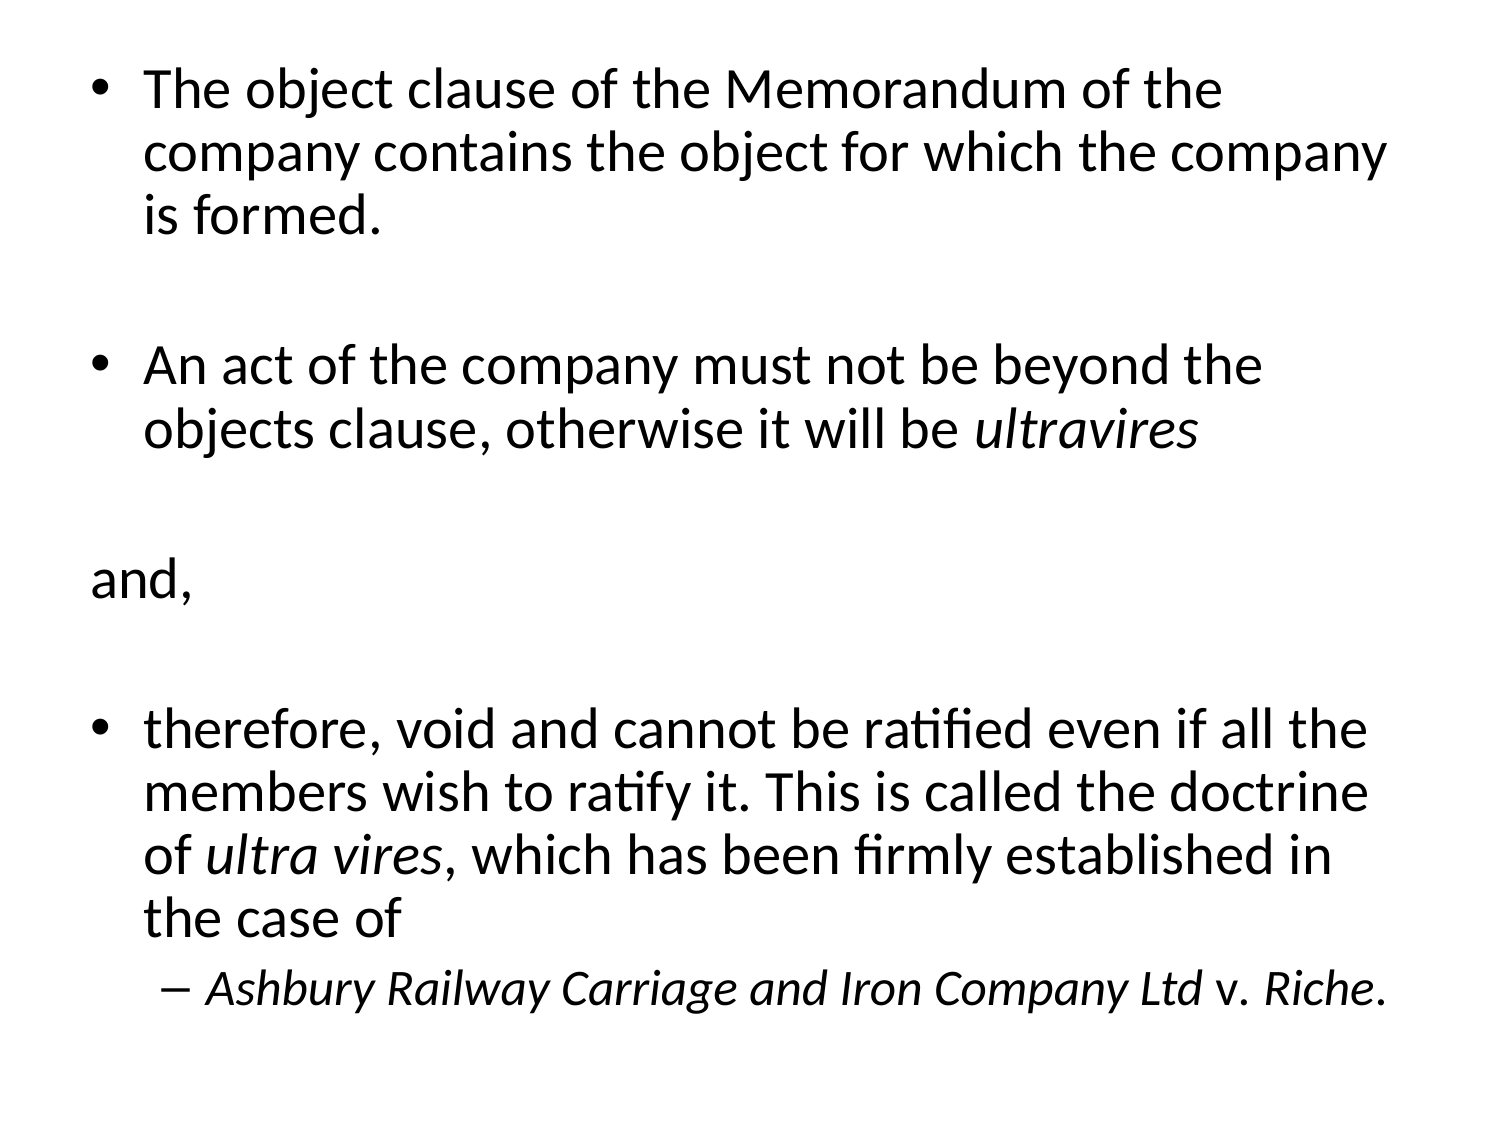

The object clause of the Memorandum of the company contains the object for which the company is formed.

An act of the company must not be beyond the objects clause, otherwise it will be ultravires

and,

therefore, void and cannot be ratified even if all the members wish to ratify it. This is called the doctrine of ultra vires, which has been firmly established in the case of
Ashbury Railway Carriage and Iron Company Ltd v. Riche.